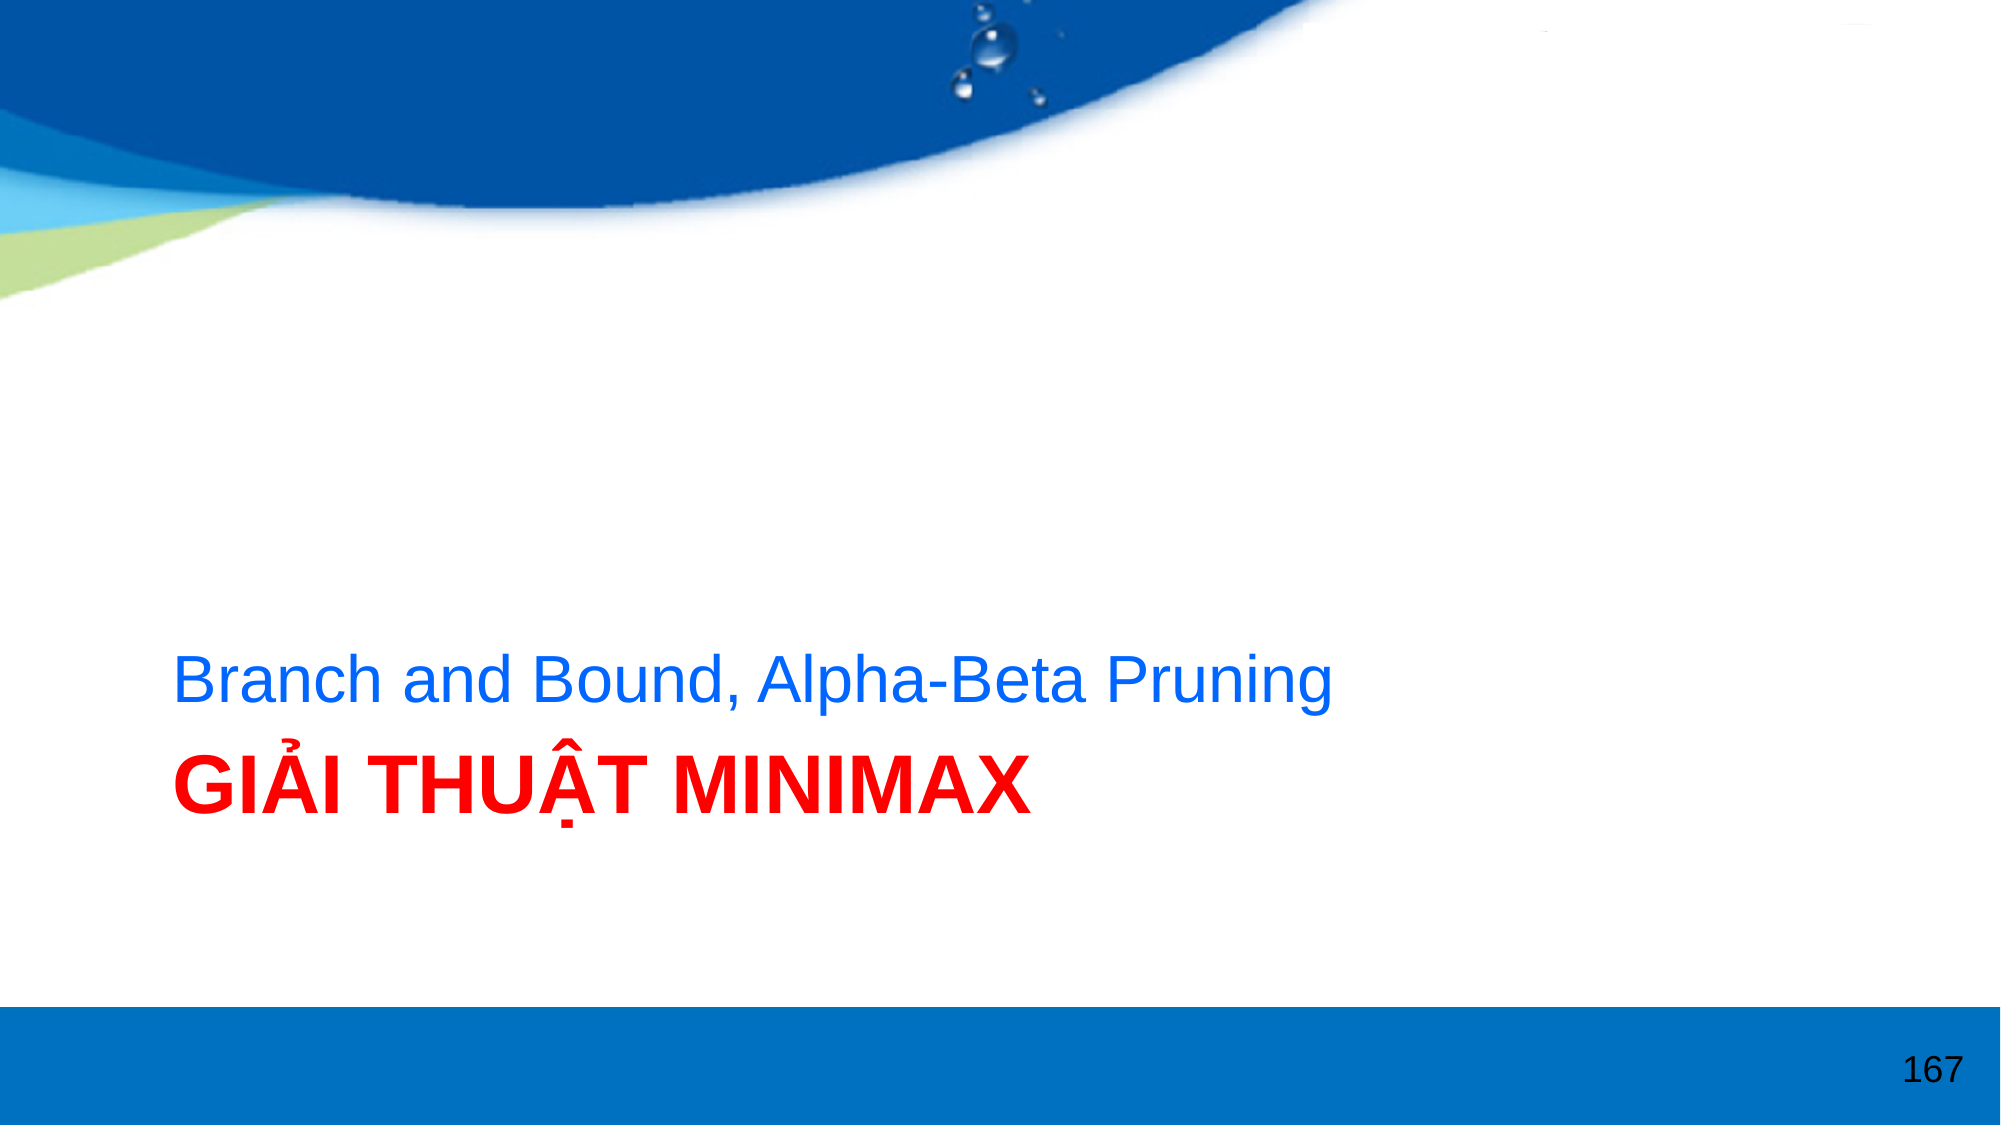

Branch and Bound, Alpha-Beta Pruning
# Giải thuật Minimax